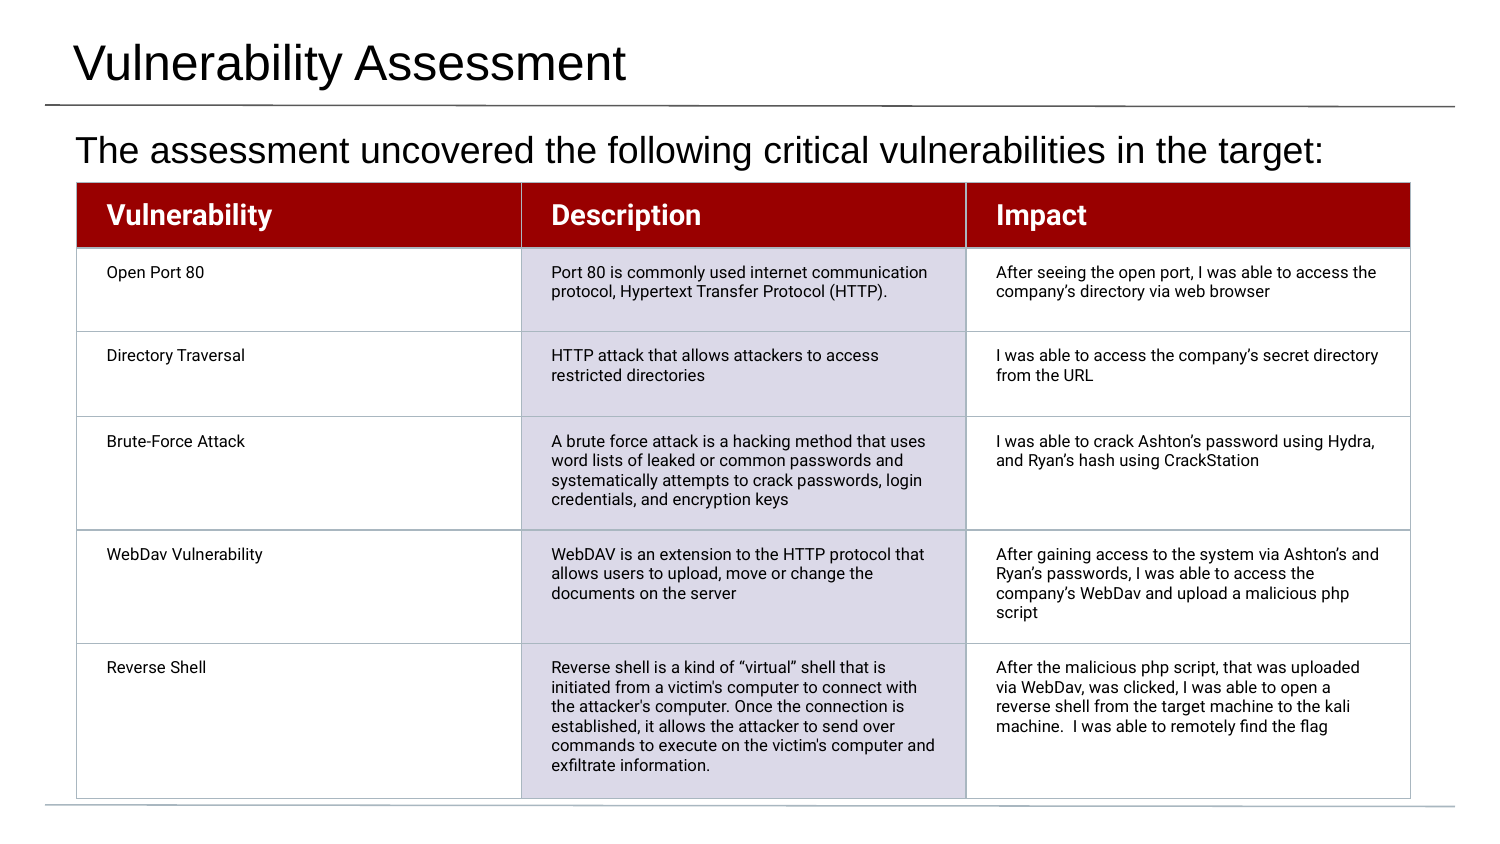

# Vulnerability Assessment
The assessment uncovered the following critical vulnerabilities in the target:
| Vulnerability | Description | Impact |
| --- | --- | --- |
| Open Port 80 | Port 80 is commonly used internet communication protocol, Hypertext Transfer Protocol (HTTP). | After seeing the open port, I was able to access the company’s directory via web browser |
| Directory Traversal | HTTP attack that allows attackers to access restricted directories | I was able to access the company’s secret directory from the URL |
| Brute-Force Attack | A brute force attack is a hacking method that uses word lists of leaked or common passwords and systematically attempts to crack passwords, login credentials, and encryption keys | I was able to crack Ashton’s password using Hydra, and Ryan’s hash using CrackStation |
| WebDav Vulnerability | WebDAV is an extension to the HTTP protocol that allows users to upload, move or change the documents on the server | After gaining access to the system via Ashton’s and Ryan’s passwords, I was able to access the company’s WebDav and upload a malicious php script |
| Reverse Shell | Reverse shell is a kind of “virtual” shell that is initiated from a victim's computer to connect with the attacker's computer. Once the connection is established, it allows the attacker to send over commands to execute on the victim's computer and exfiltrate information. | After the malicious php script, that was uploaded via WebDav, was clicked, I was able to open a reverse shell from the target machine to the kali machine. I was able to remotely find the flag |